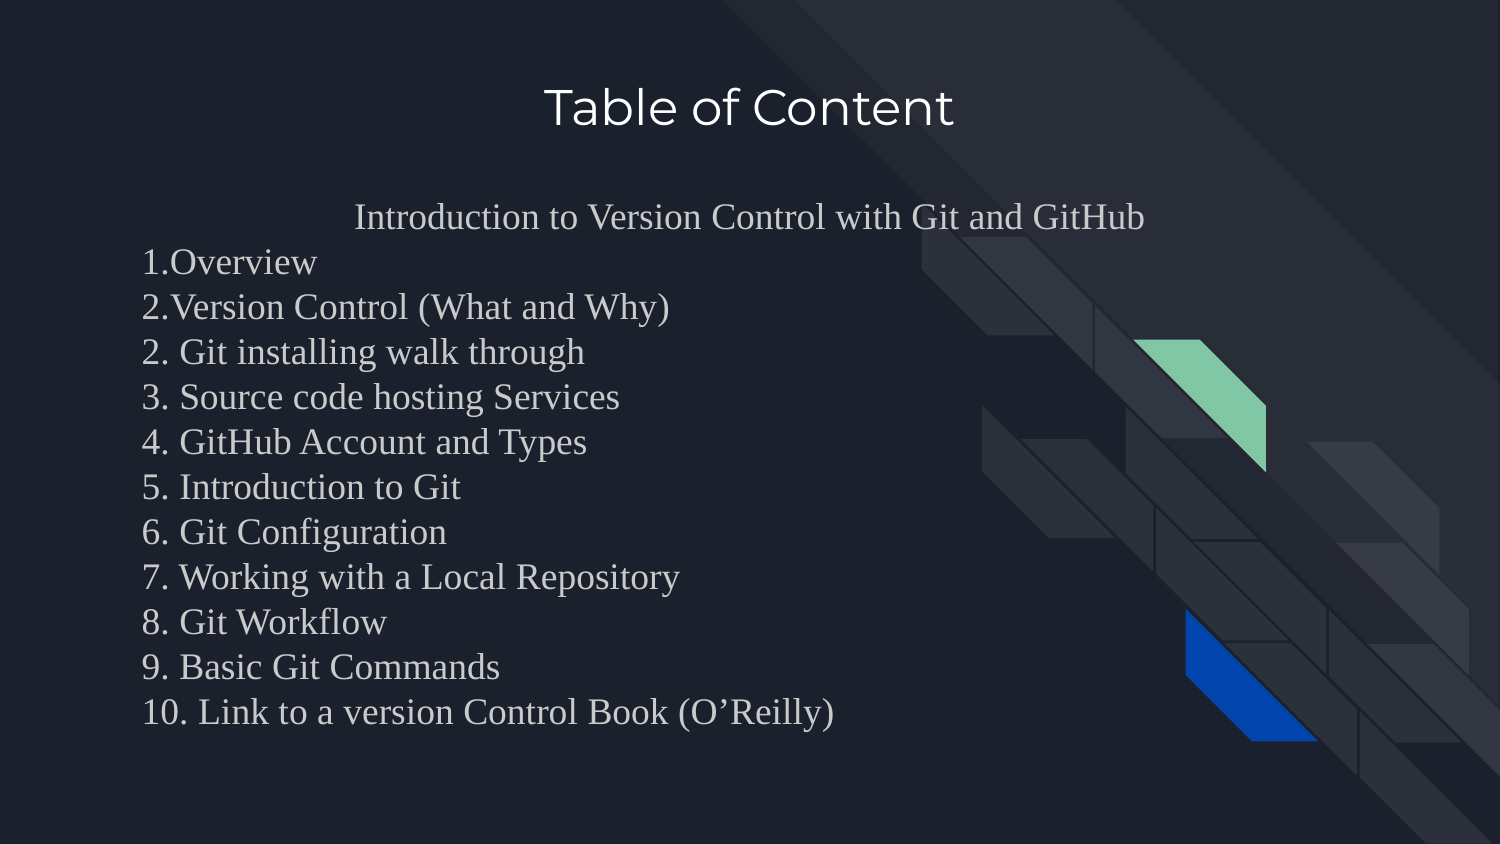

# Table of Content
Introduction to Version Control with Git and GitHub
1.Overview
2.Version Control (What and Why)
2. Git installing walk through
3. Source code hosting Services
4. GitHub Account and Types
5. Introduction to Git
6. Git Configuration
7. Working with a Local Repository
8. Git Workflow
9. Basic Git Commands
10. Link to a version Control Book (O’Reilly)